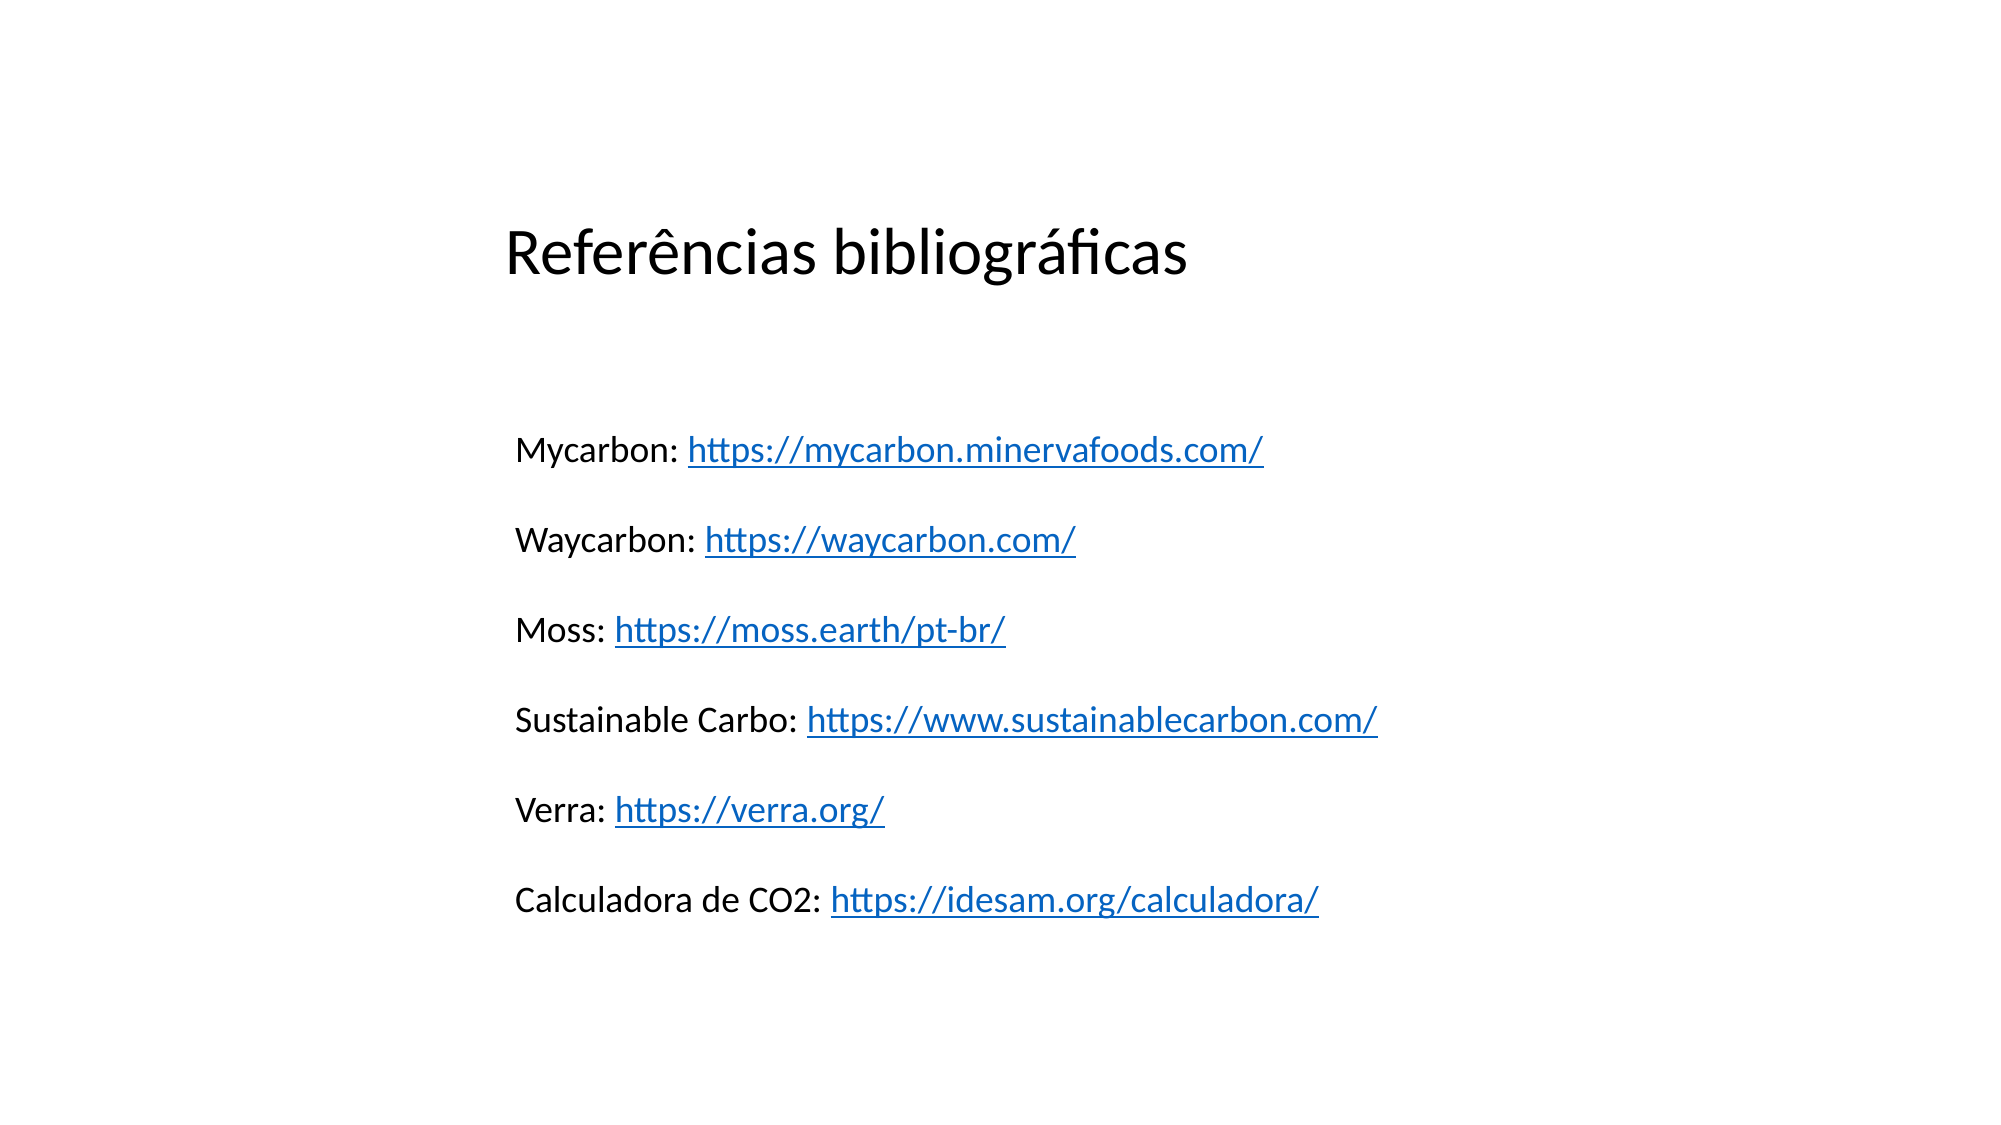

Referências bibliográficas
Mycarbon: https://mycarbon.minervafoods.com/

Waycarbon: https://waycarbon.com/

Moss: https://moss.earth/pt-br/

Sustainable Carbo: https://www.sustainablecarbon.com/

Verra: https://verra.org/

Calculadora de CO2: https://idesam.org/calculadora/